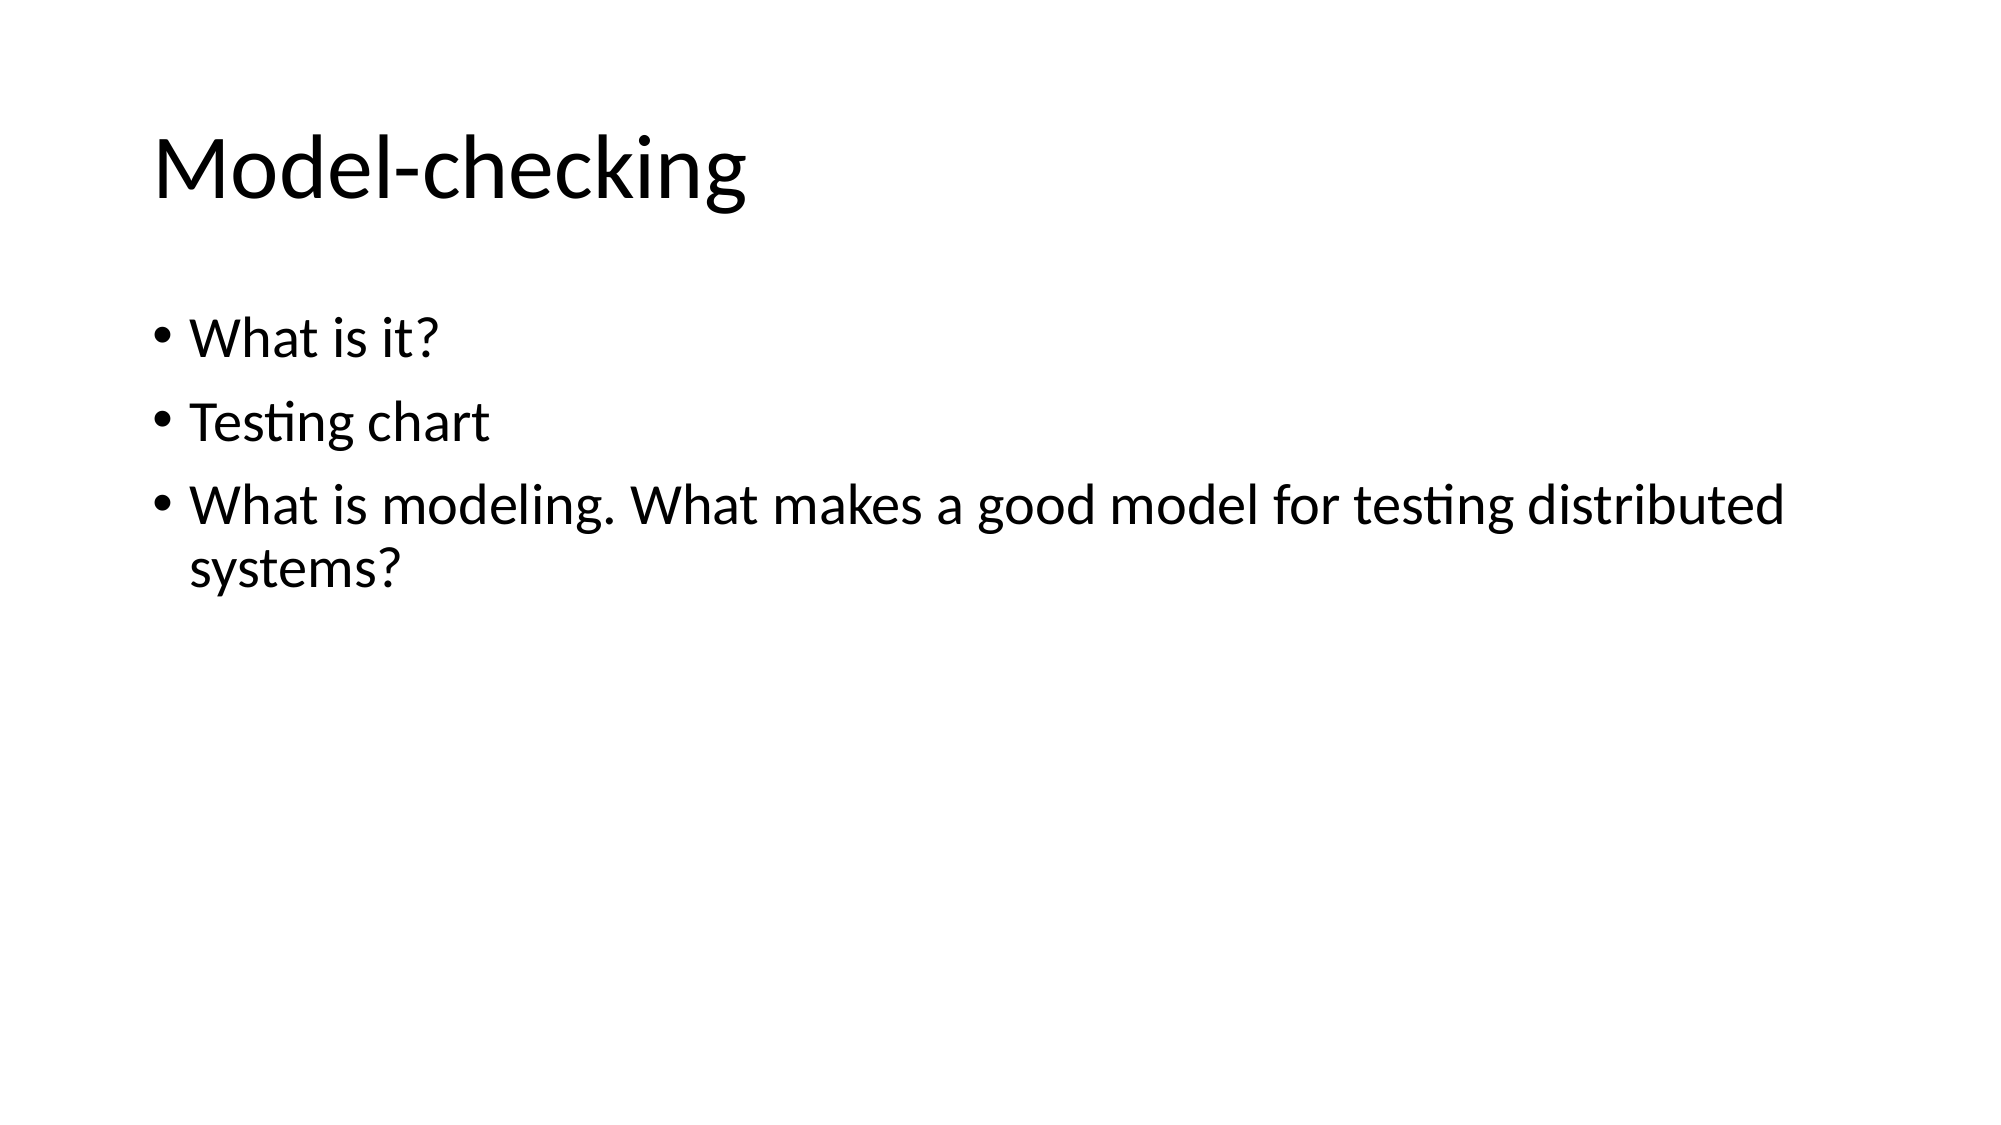

# Model-checking
What is it?
Testing chart
What is modeling. What makes a good model for testing distributed systems?